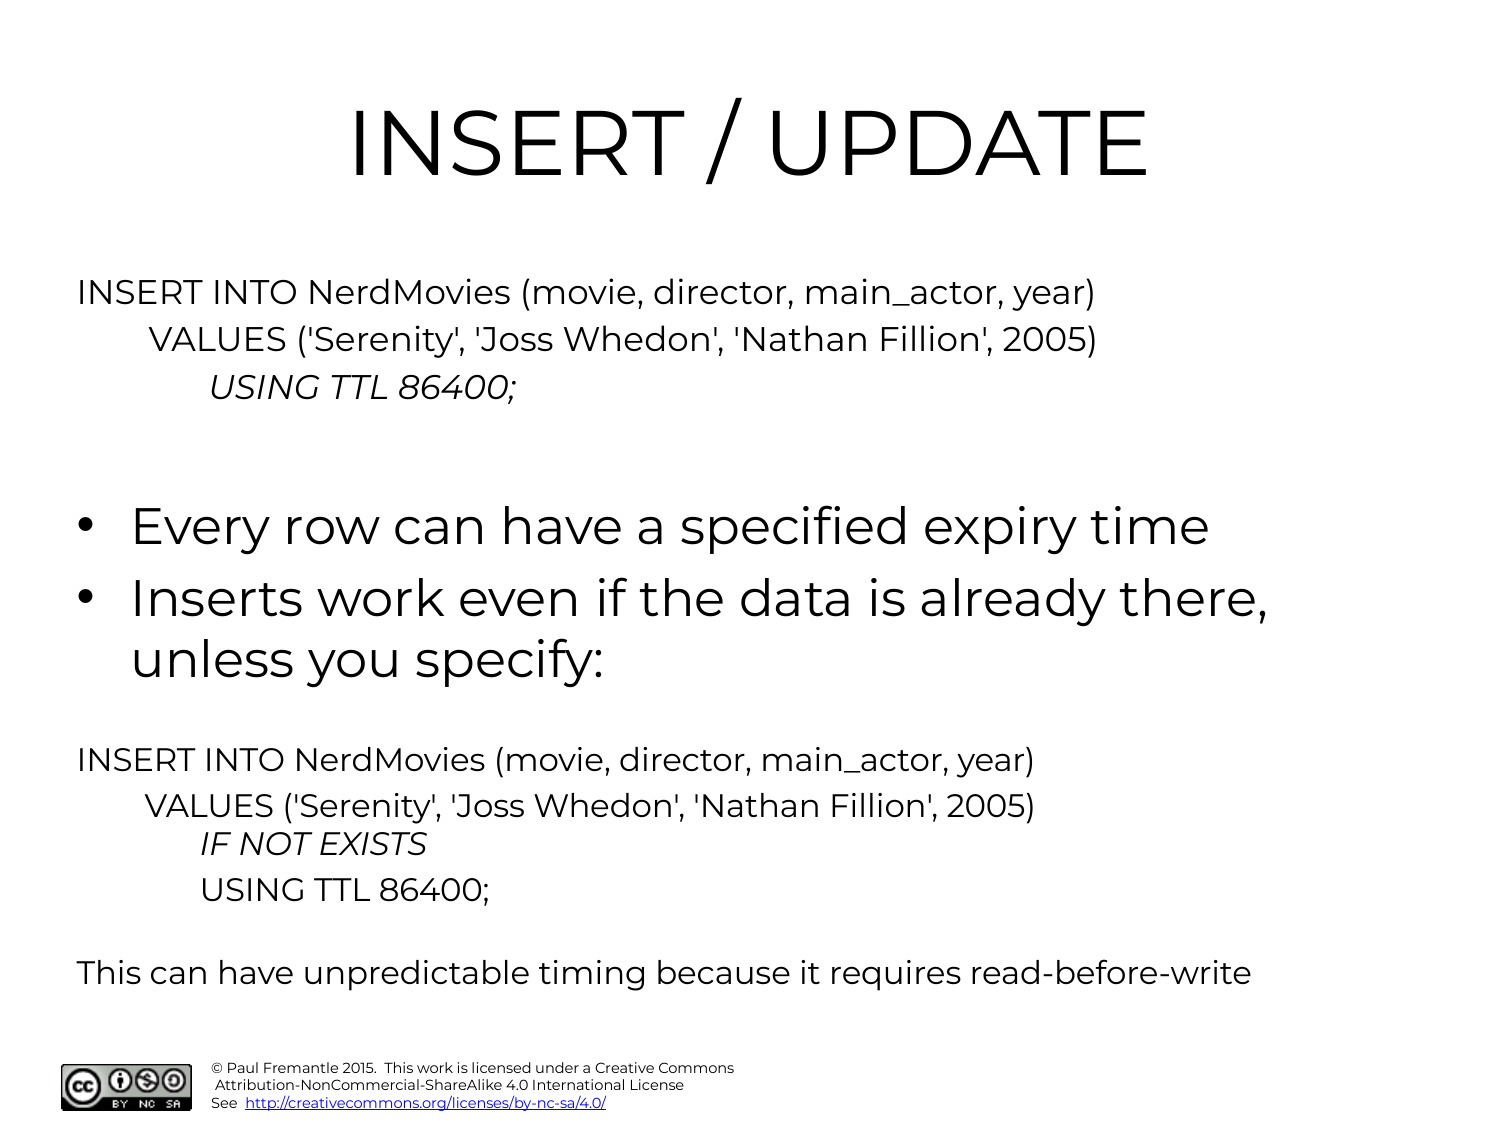

# INSERT / UPDATE
INSERT INTO NerdMovies (movie, director, main_actor, year)
        VALUES ('Serenity', 'Joss Whedon', 'Nathan Fillion', 2005)
		 USING TTL 86400;

Every row can have a specified expiry time
Inserts work even if the data is already there, unless you specify:

INSERT INTO NerdMovies (movie, director, main_actor, year)
        VALUES ('Serenity', 'Joss Whedon', 'Nathan Fillion', 2005)
	IF NOT EXISTS
		USING TTL 86400;
This can have unpredictable timing because it requires read-before-write